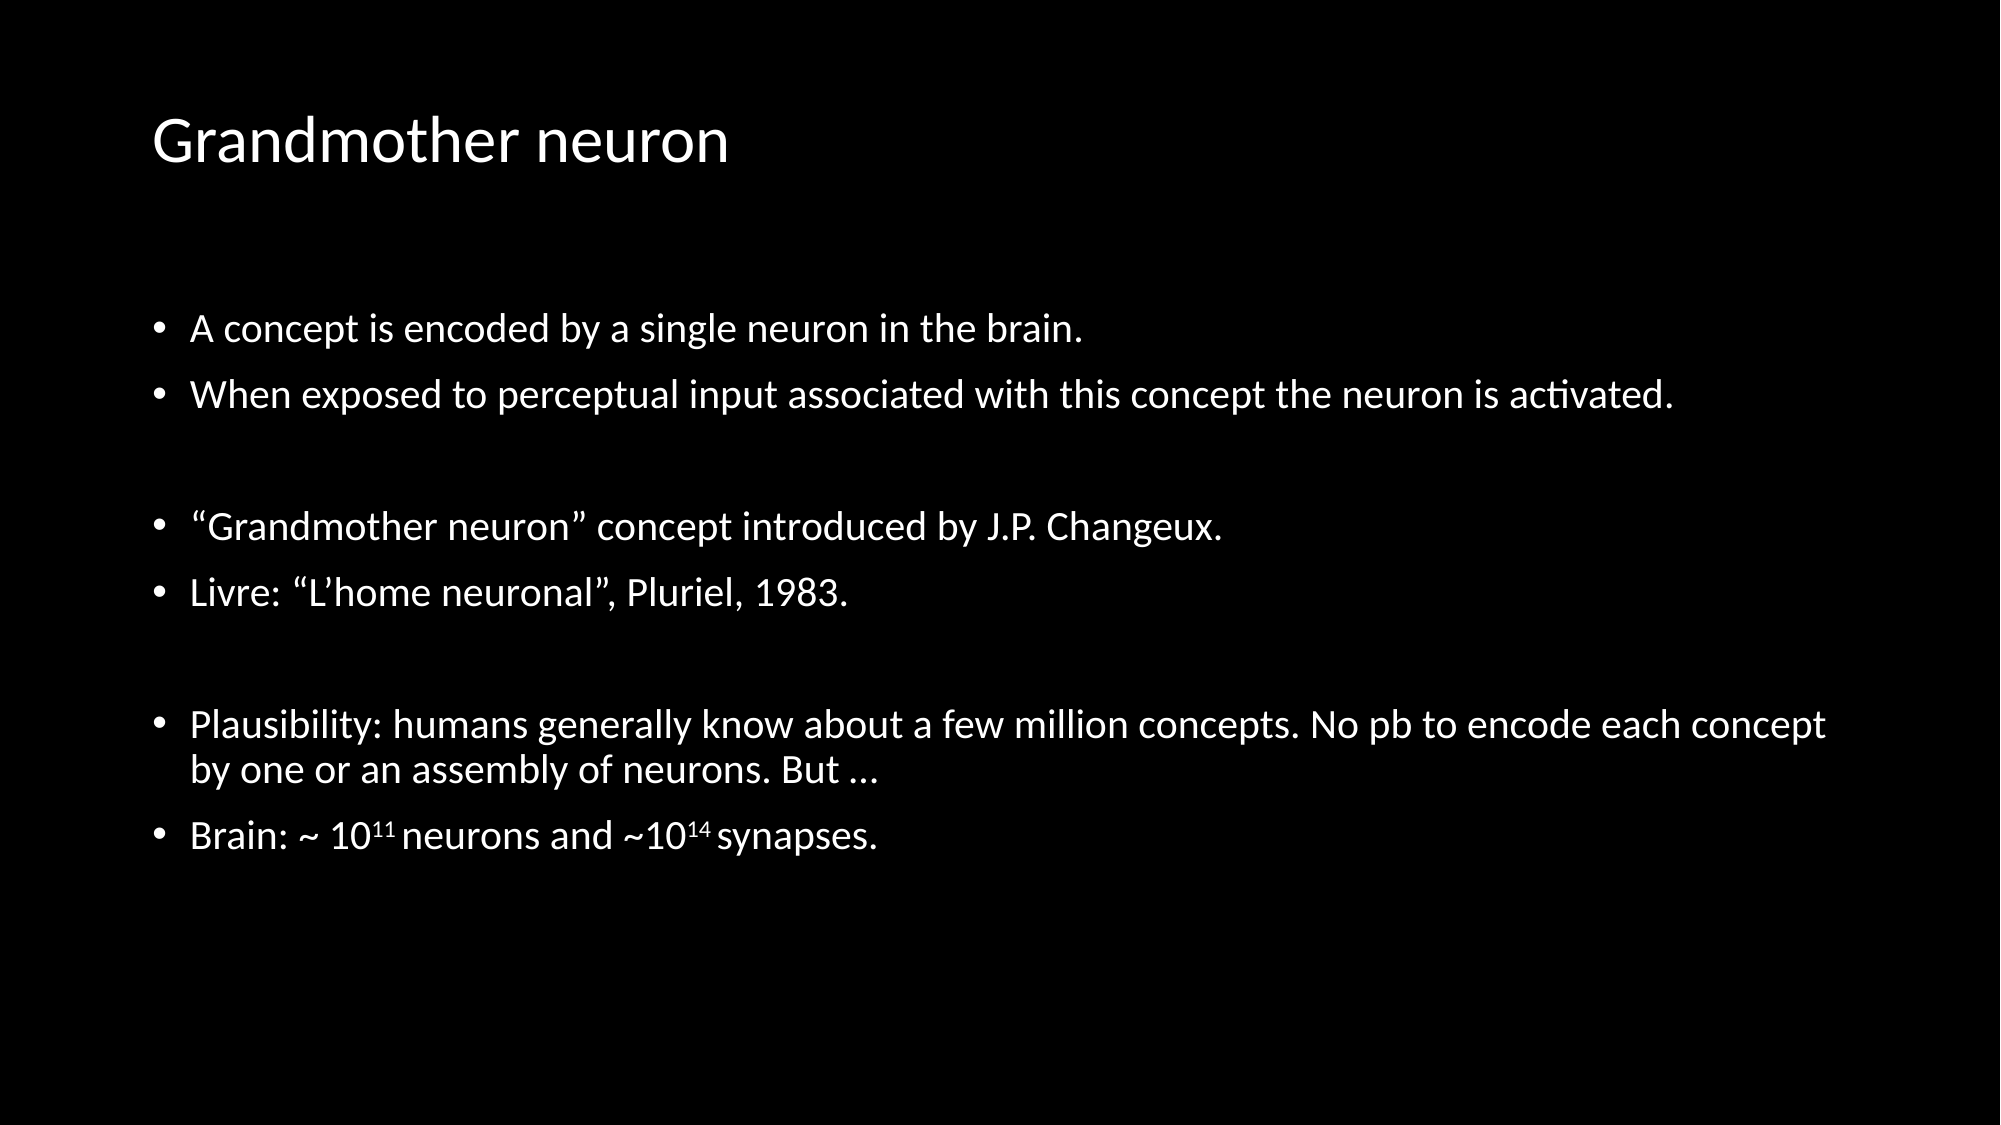

# Grandmother neuron
A concept is encoded by a single neuron in the brain.
When exposed to perceptual input associated with this concept the neuron is activated.

“Grandmother neuron” concept introduced by J.P. Changeux.
Livre: “L’home neuronal”, Pluriel, 1983.

Plausibility: humans generally know about a few million concepts. No pb to encode each concept by one or an assembly of neurons. But …
Brain: ~ 1011 neurons and ~1014 synapses.